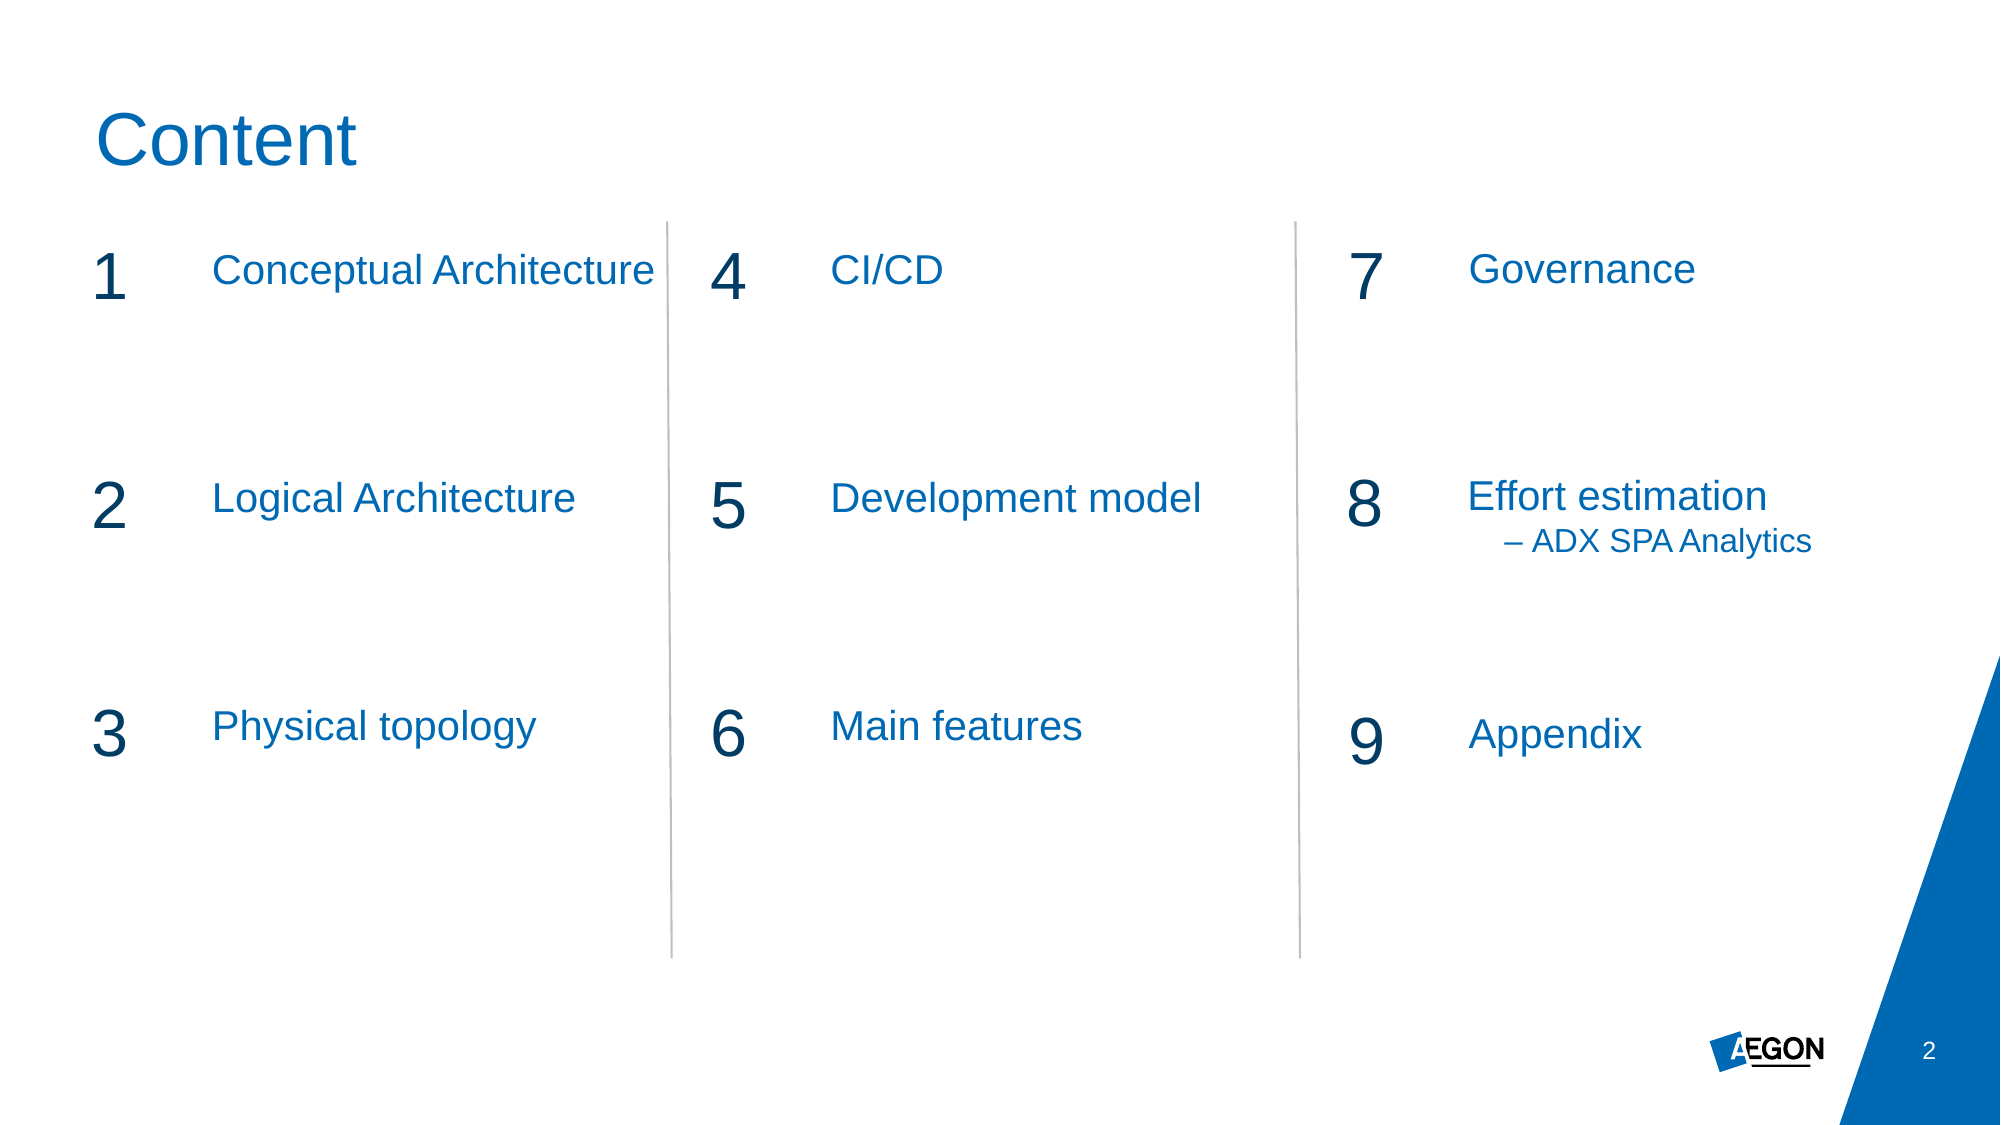

# Content
CI/CD
Governance
1
Conceptual Architecture
4
7
Effort estimation
    – ADX SPA Analytics
8
Development model
2
Logical Architecture
5
Physical topology
Main features
3
6
Appendix
9